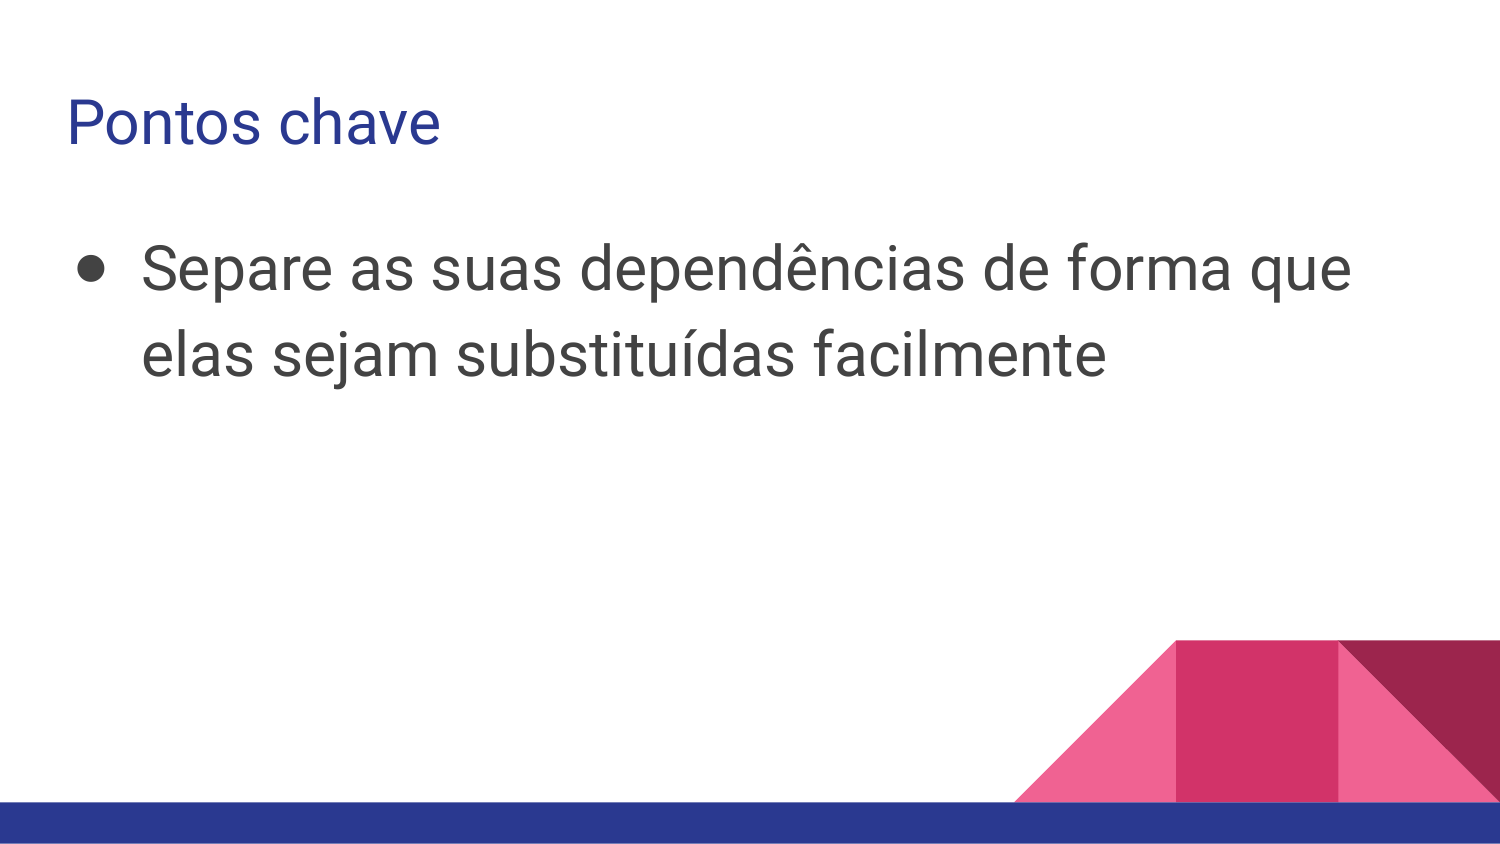

# Pontos chave
Separe as suas dependências de forma que elas sejam substituídas facilmente